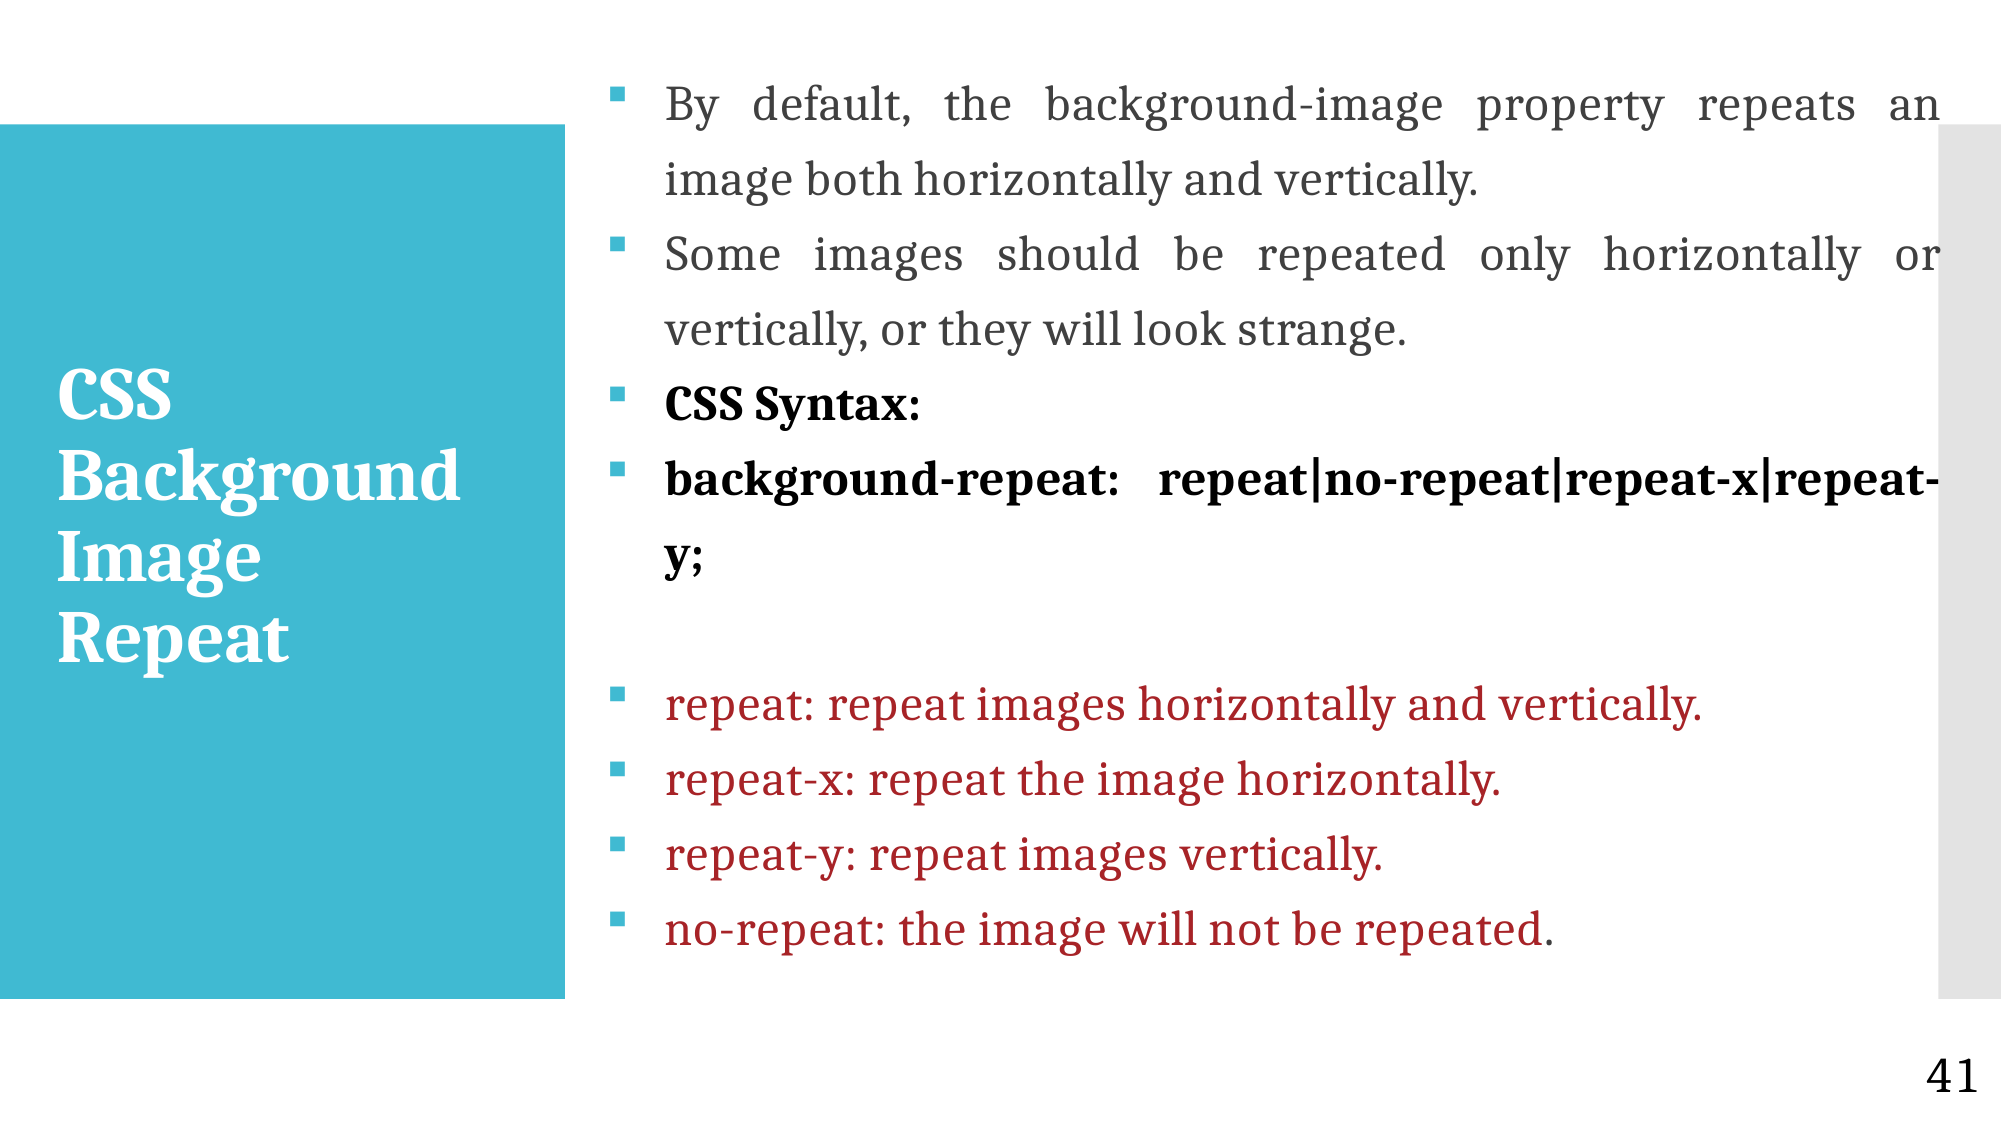

By default, the background-image property repeats an image both horizontally and vertically.
Some images should be repeated only horizontally or vertically, or they will look strange.
CSS Syntax:
background-repeat: repeat|no-repeat|repeat-x|repeat-y;

repeat: repeat images horizontally and vertically.
repeat-x: repeat the image horizontally.
repeat-y: repeat images vertically.
no-repeat: the image will not be repeated.

# CSS Background Image Repeat
41